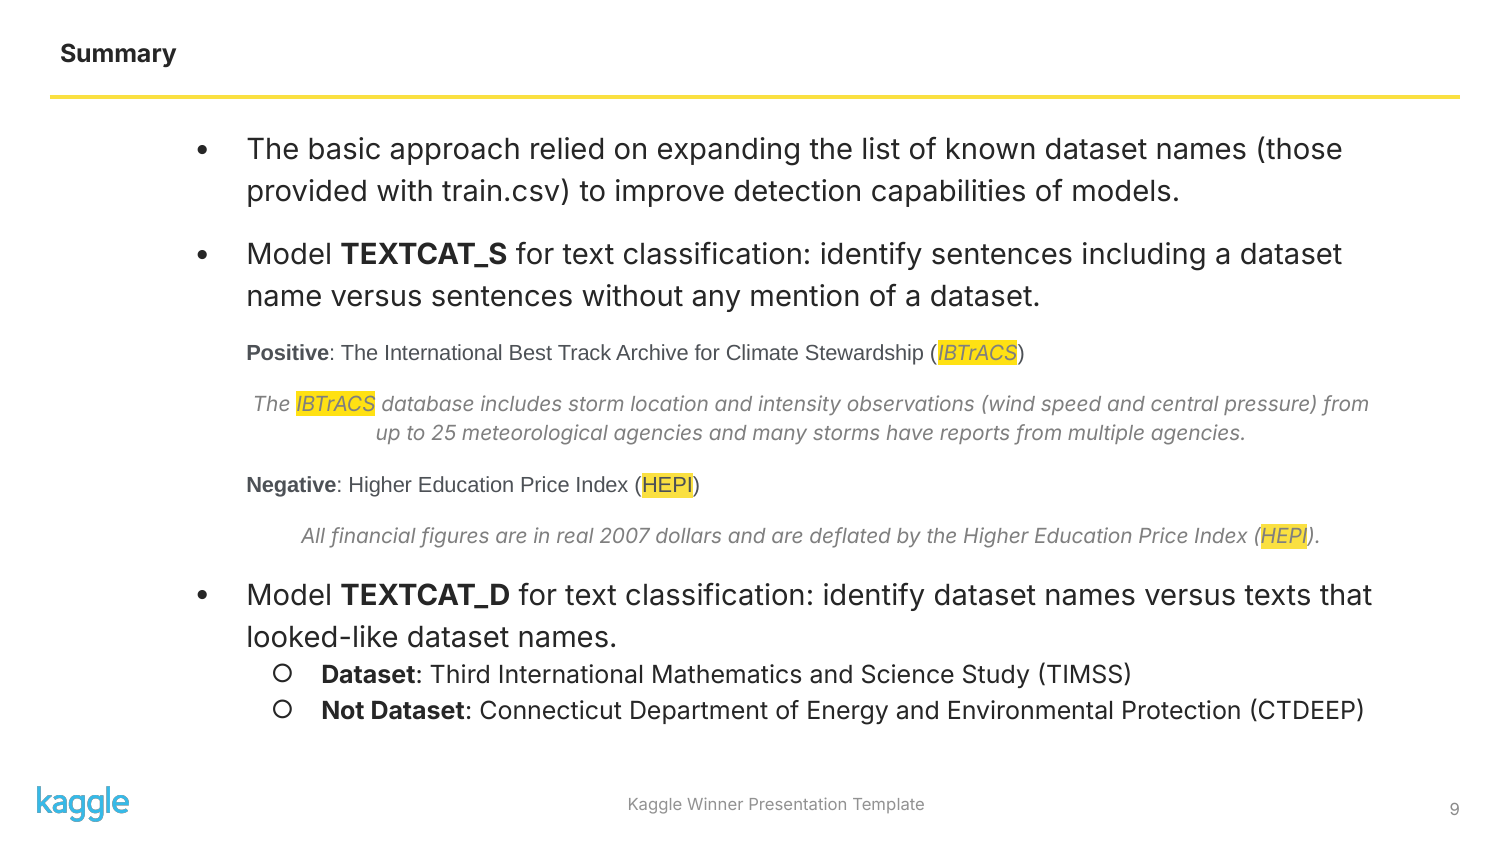

Summary

The basic approach relied on expanding the list of known dataset names (those provided with train.csv) to improve detection capabilities of models.
Model TEXTCAT_S for text classification: identify sentences including a dataset name versus sentences without any mention of a dataset.
Positive: The International Best Track Archive for Climate Stewardship (IBTrACS)
The IBTrACS database includes storm location and intensity observations (wind speed and central pressure) from up to 25 meteorological agencies and many storms have reports from multiple agencies.
Negative: Higher Education Price Index (HEPI)
All financial figures are in real 2007 dollars and are deflated by the Higher Education Price Index (HEPI).
Model TEXTCAT_D for text classification: identify dataset names versus texts that looked-like dataset names.
Dataset: Third International Mathematics and Science Study (TIMSS)
Not Dataset: Connecticut Department of Energy and Environmental Protection (CTDEEP)
9